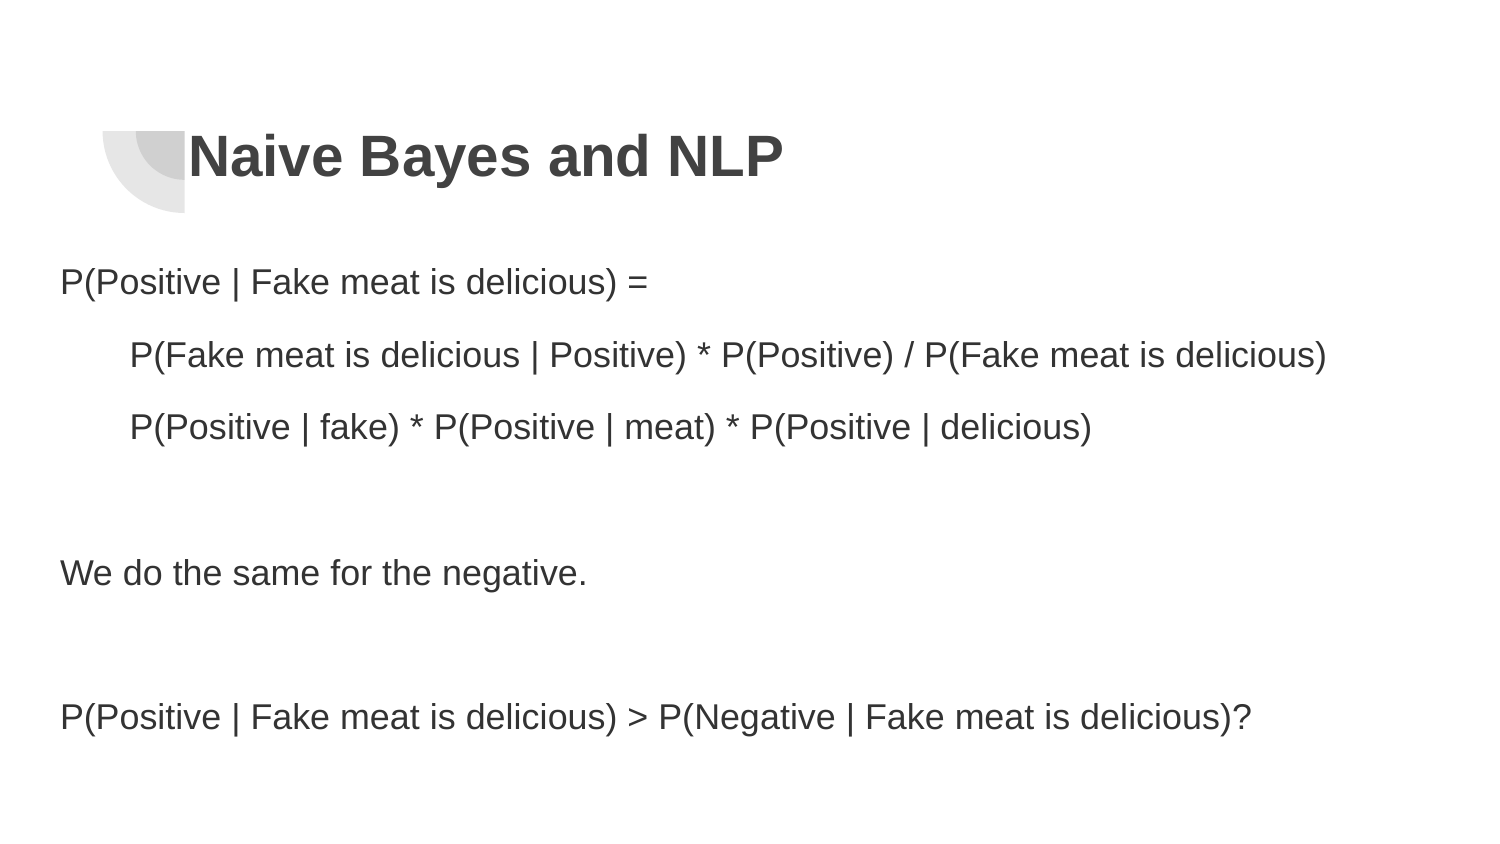

# Naive Bayes and NLP
P(Positive | Fake meat is delicious) =
P(Fake meat is delicious | Positive) * P(Positive) / P(Fake meat is delicious)
P(Positive | fake) * P(Positive | meat) * P(Positive | delicious)

We do the same for the negative.

P(Positive | Fake meat is delicious) > P(Negative | Fake meat is delicious)?